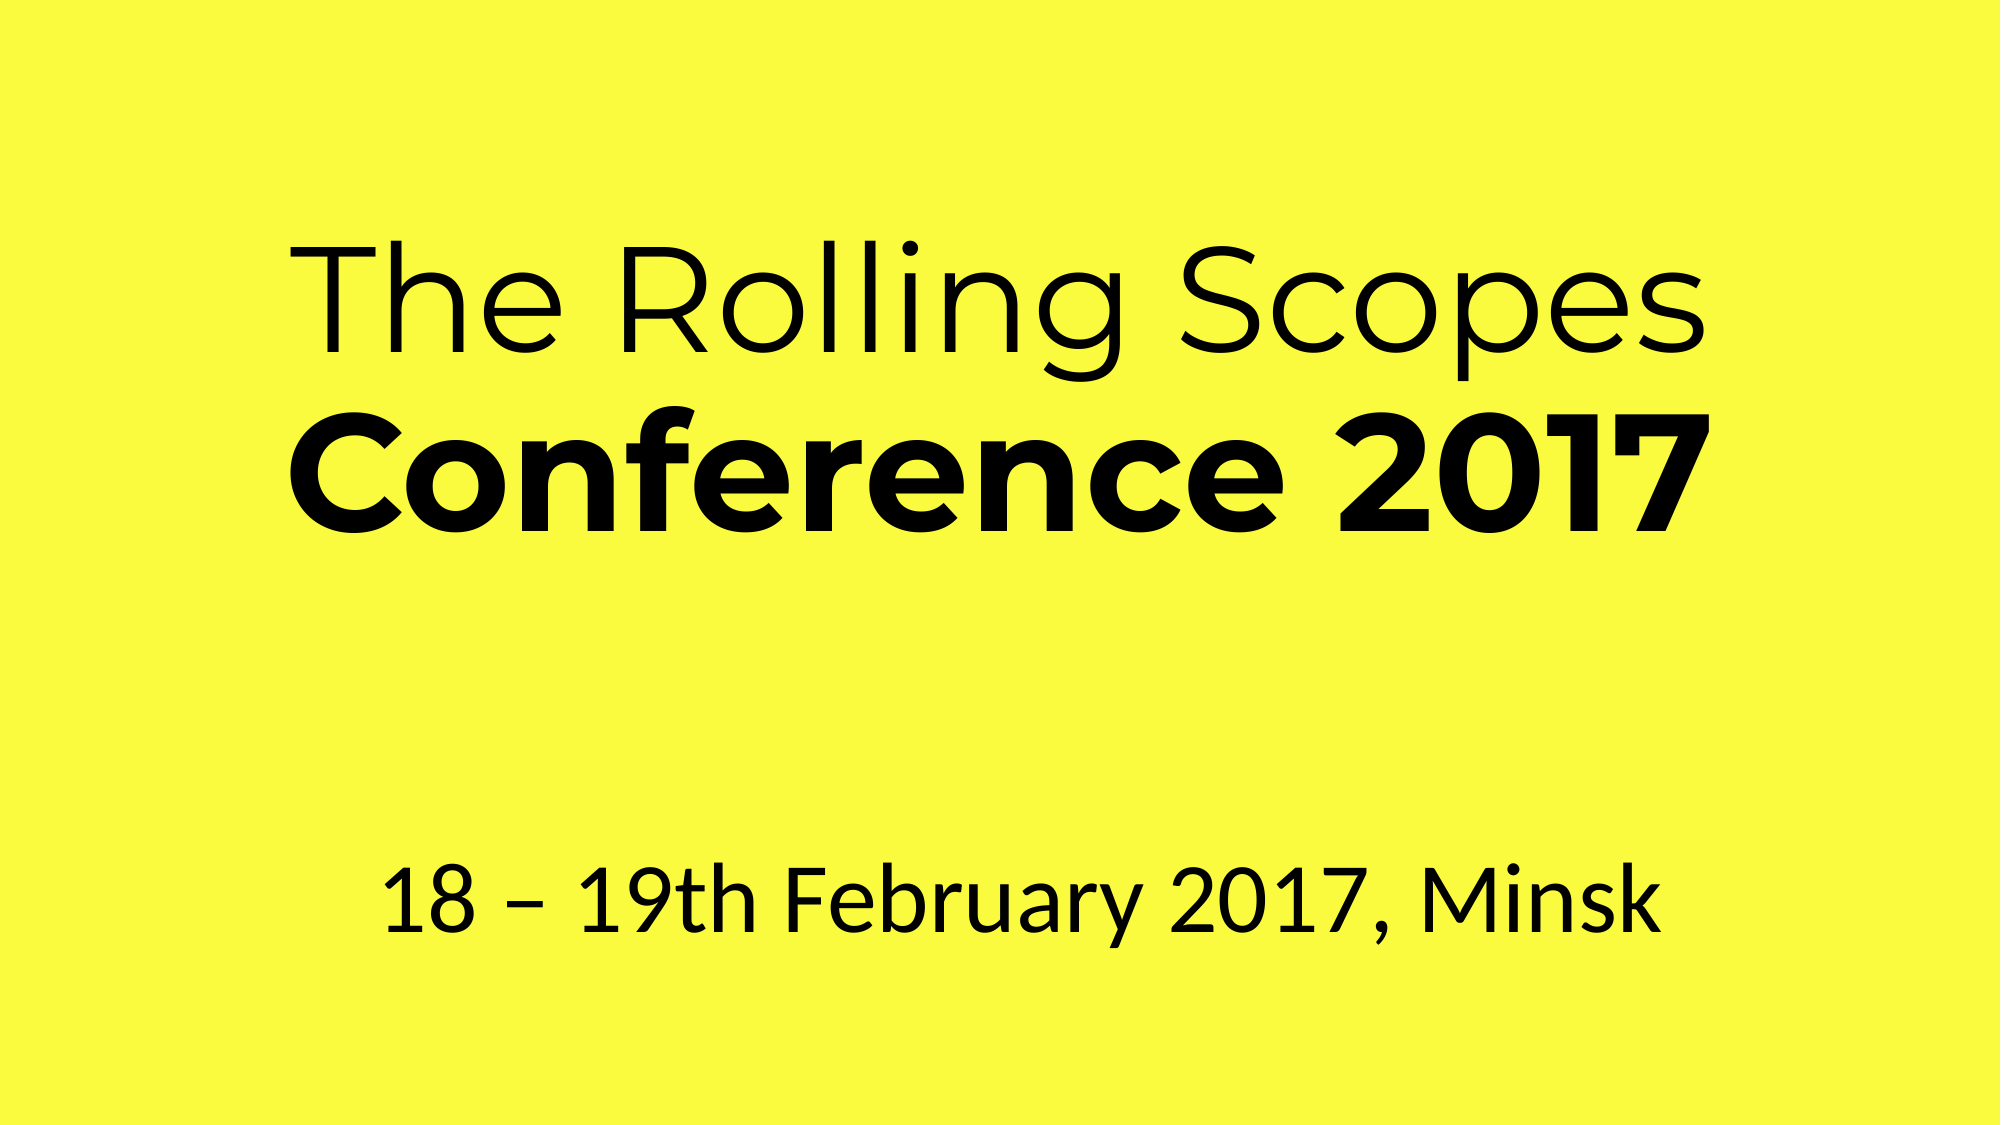

# The Rolling Scopes Conference 2017
18 – 19th February 2017, Minsk